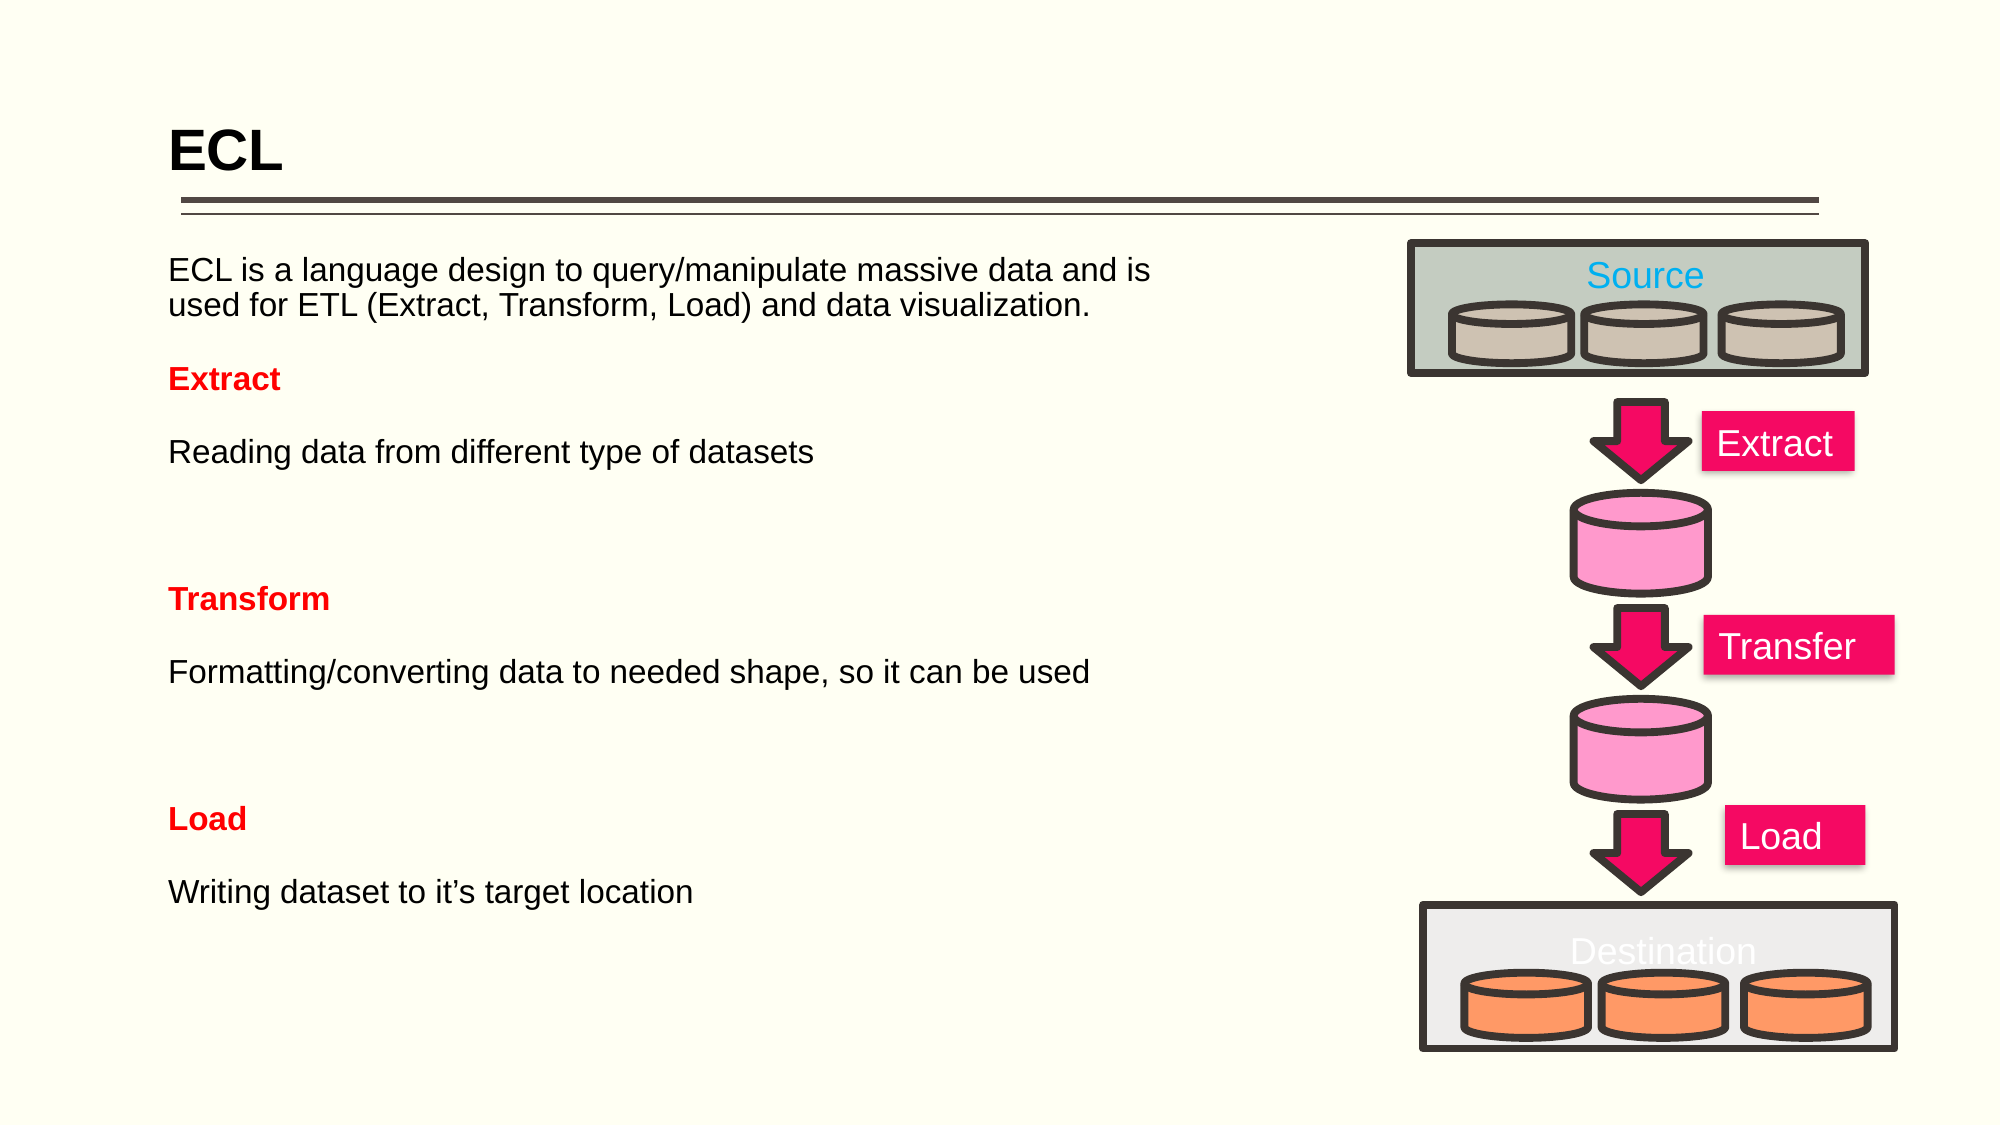

# ECL

Source

Extract

Transfer

Load

Destination

ECL is a language design to query/manipulate massive data and is used for ETL (Extract, Transform, Load) and data visualization.
Extract
Reading data from different type of datasets

Transform
Formatting/converting data to needed shape, so it can be used

Load
Writing dataset to it’s target location